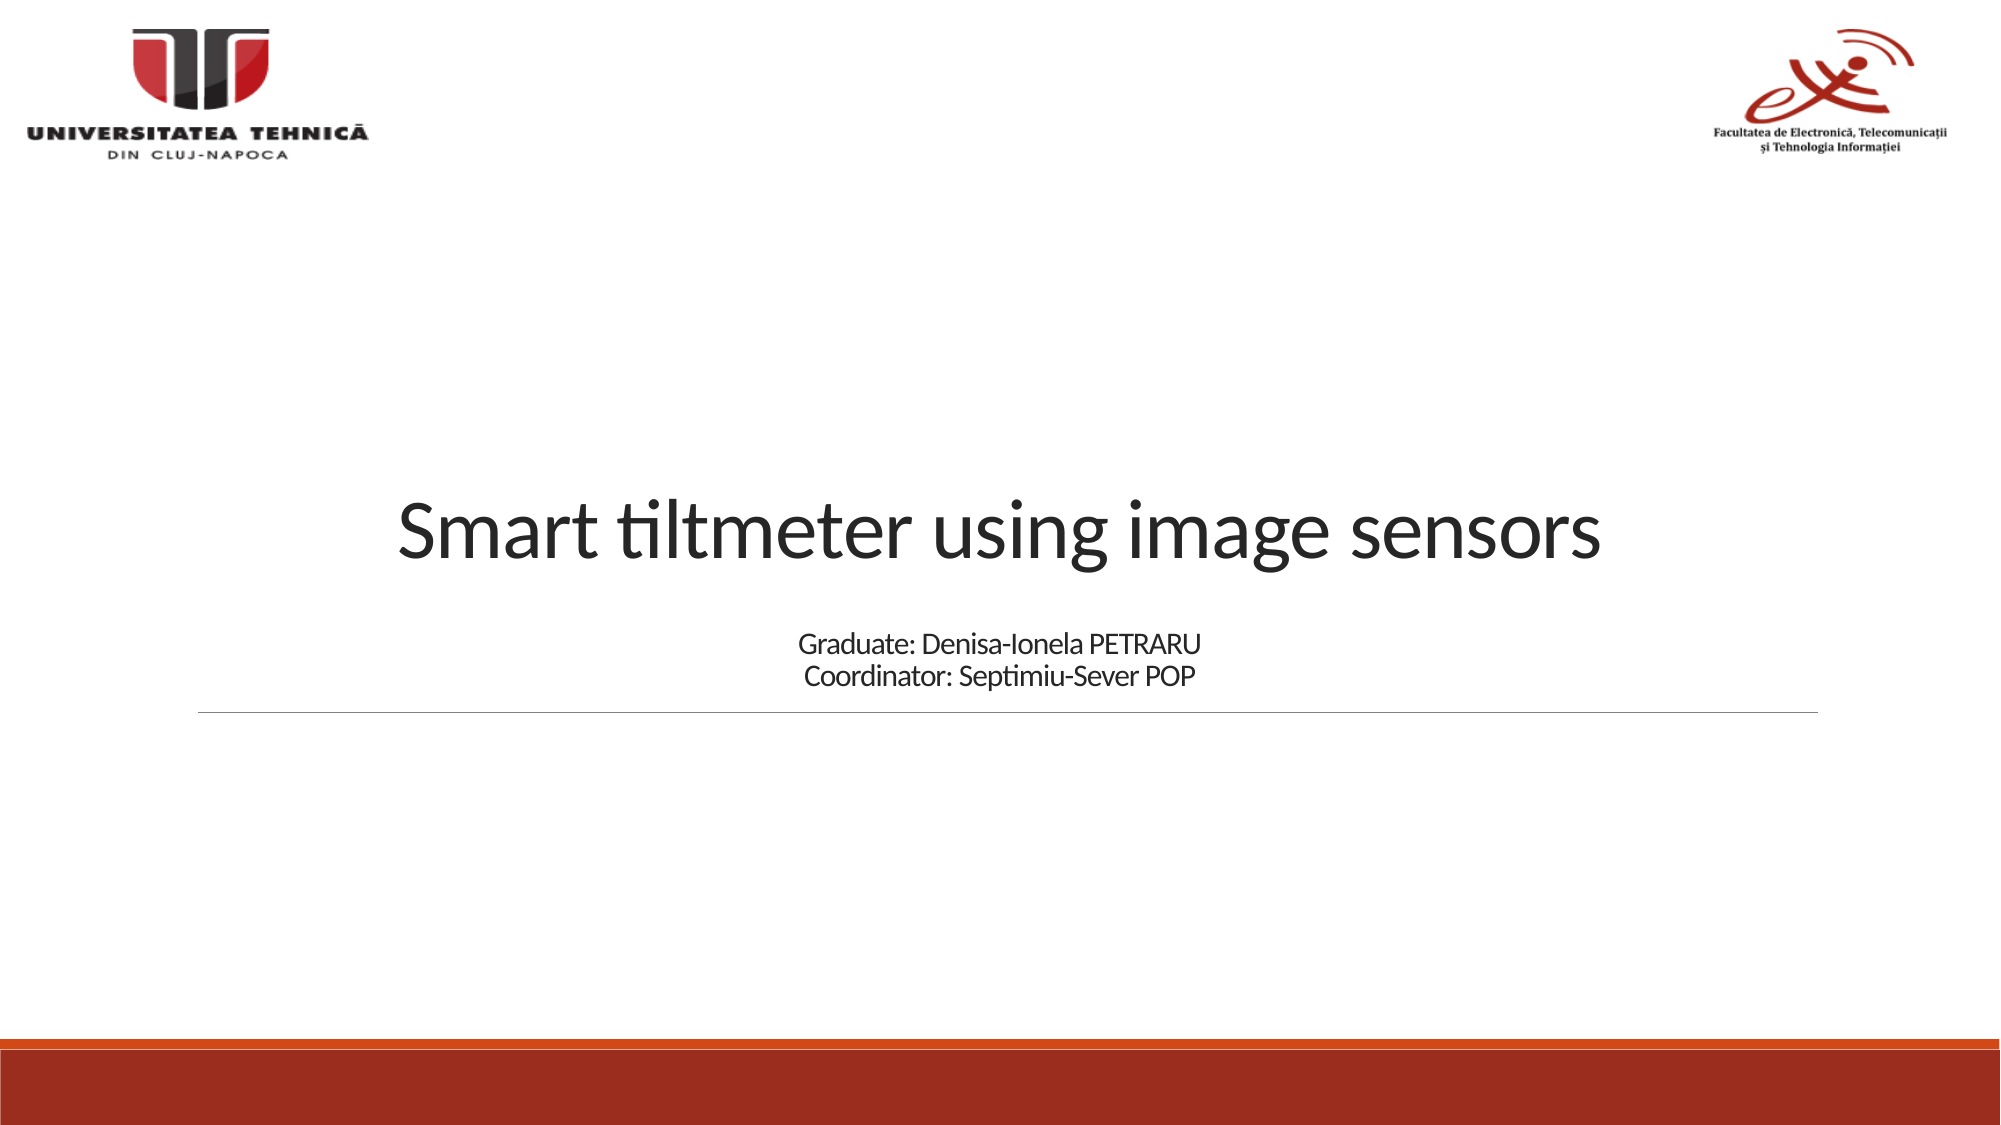

# Smart tiltmeter using image sensors Graduate: Denisa-Ionela PETRARU Coordinator: Septimiu-Sever POP